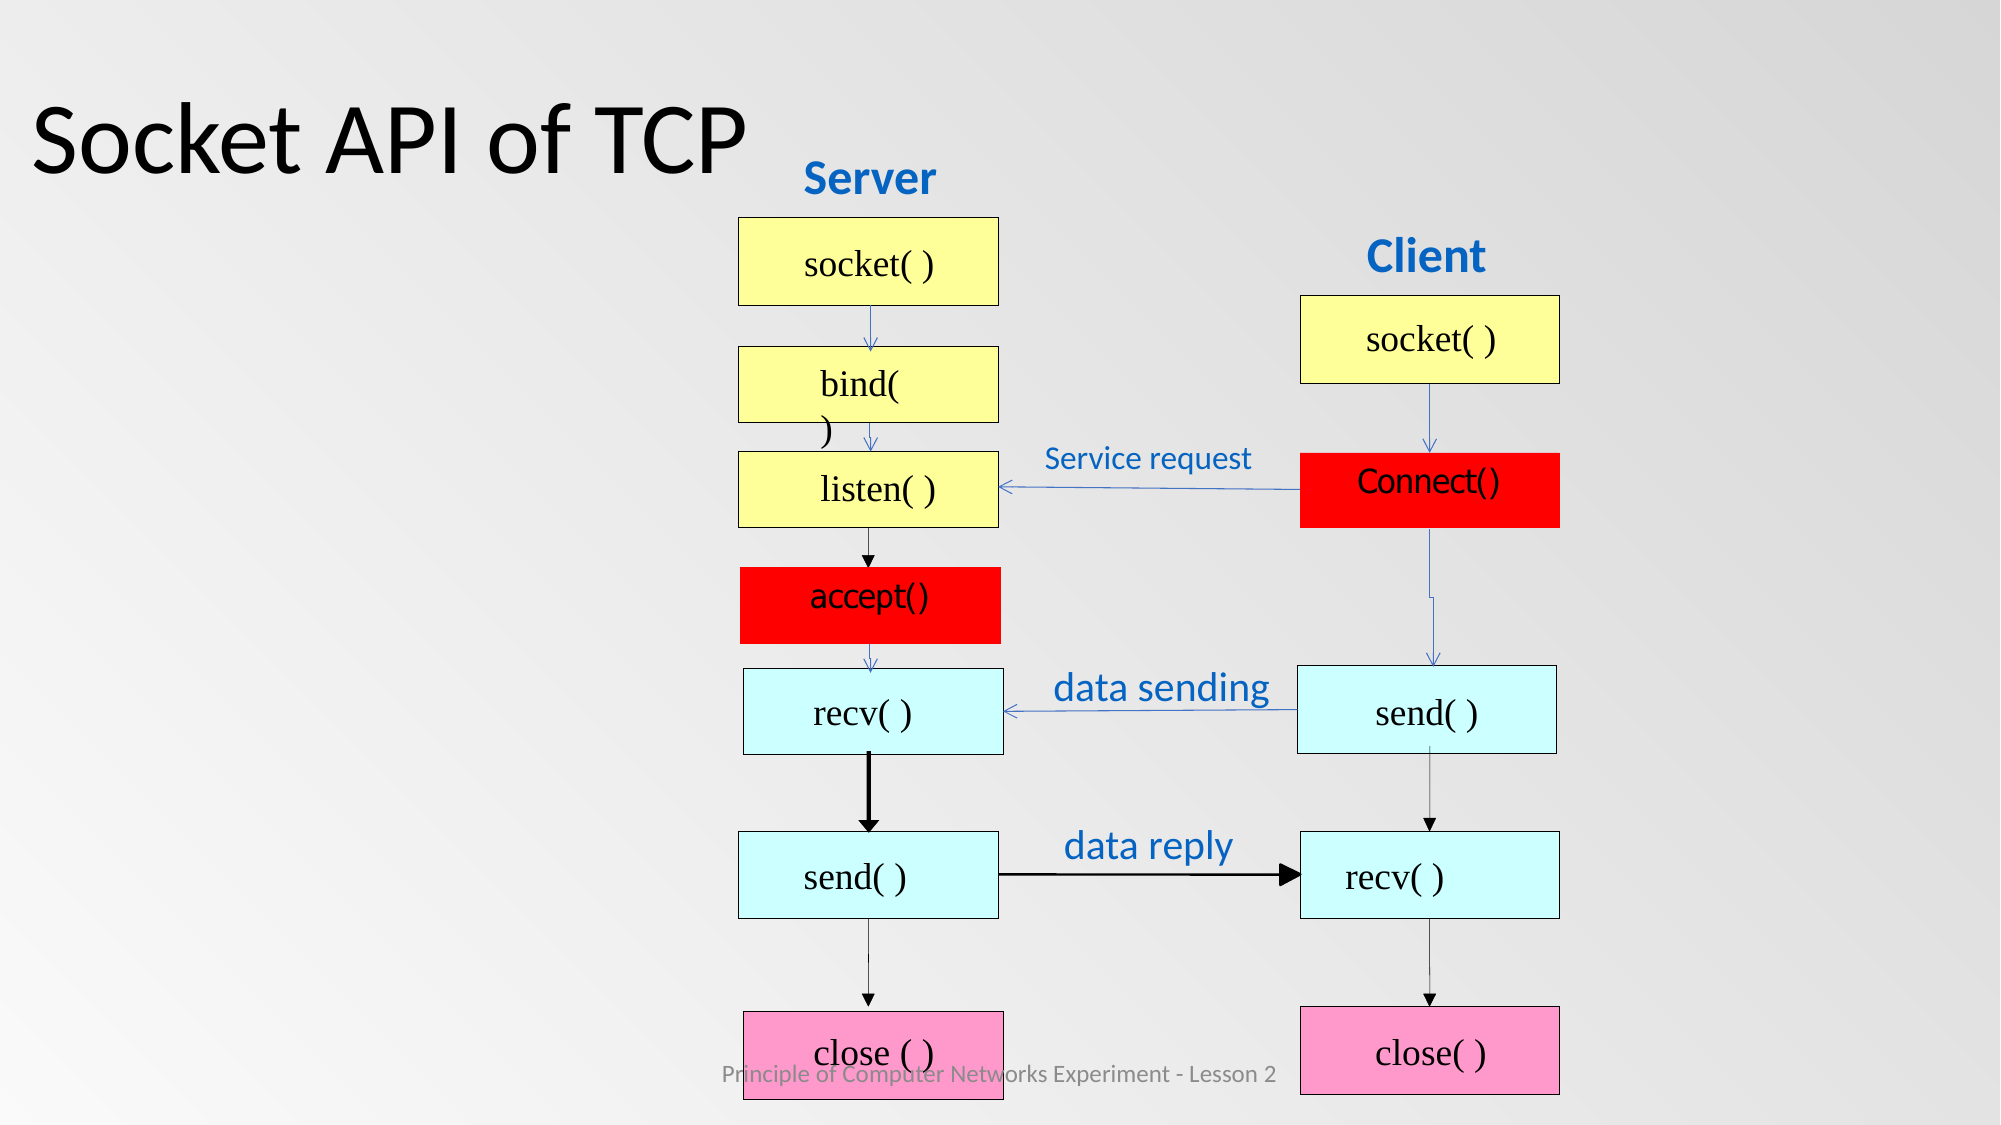

# Socket API of TCP
Server

Client
socket( )

socket( )

bind( )
Service request

Connect()
listen( )

accept()
data sending

recv( )
send( )

data reply

send( )
recv( )

close ( )
close( )

Principle of Computer Networks Experiment - Lesson 2
55